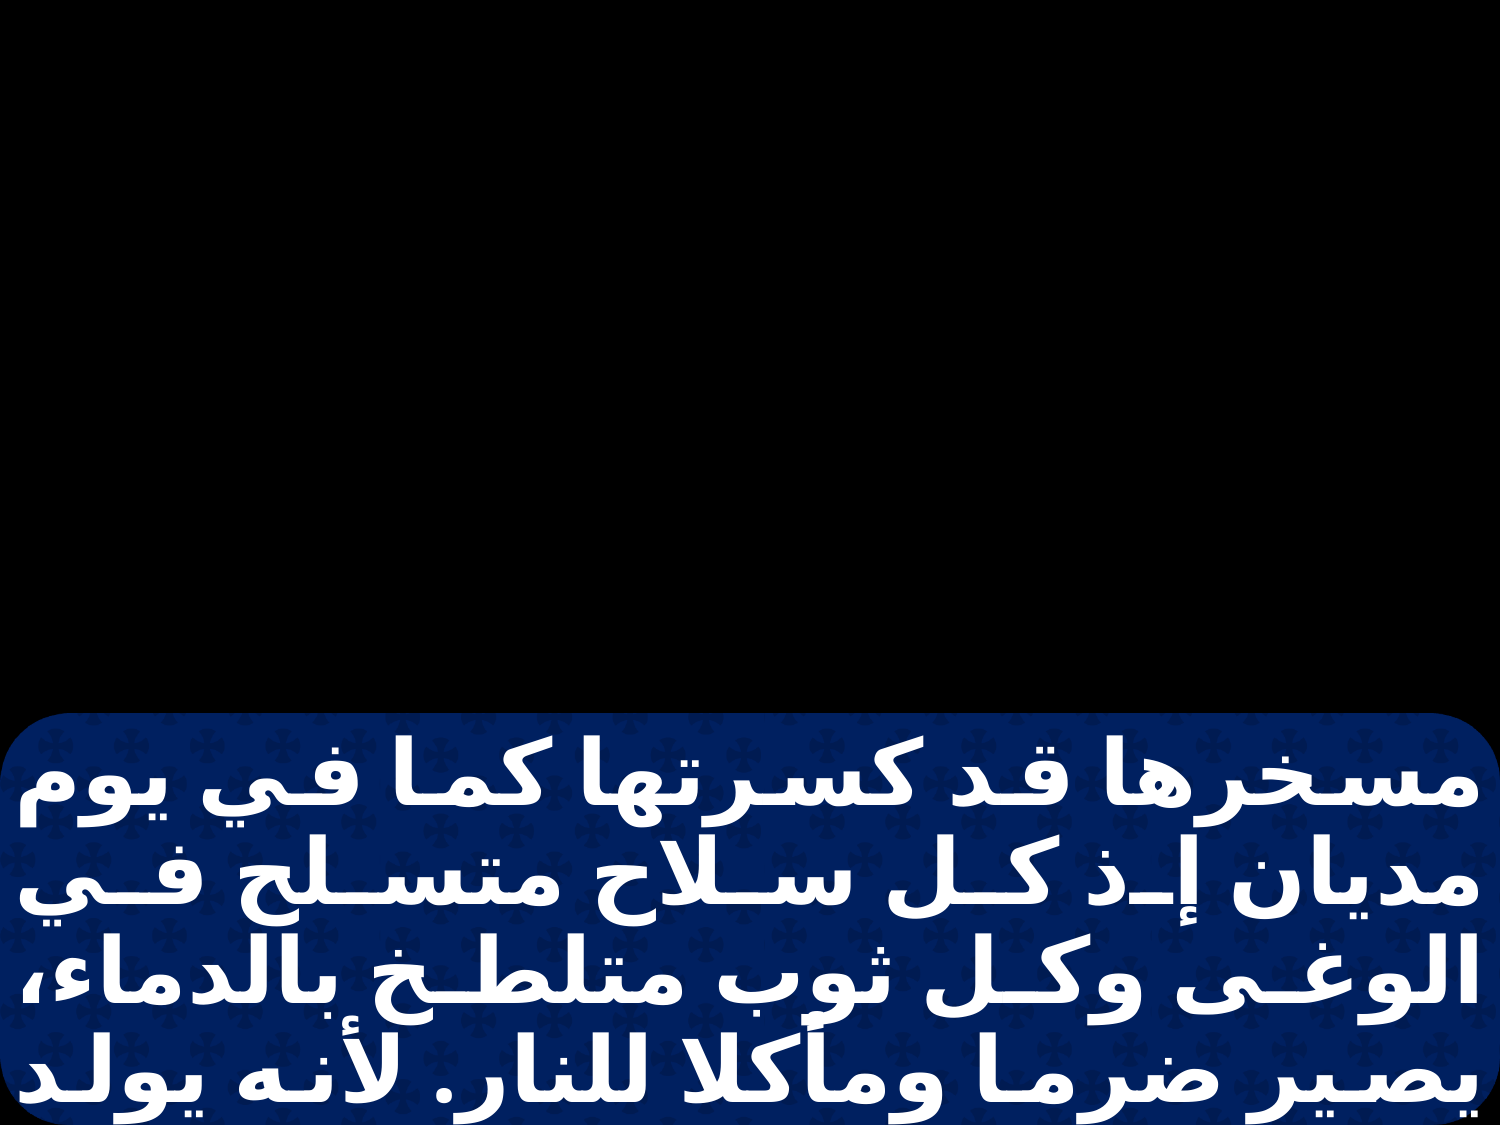

مسخرها قد كسرتها كما في يوم مديان إذ كل سلاح متسلح في الوغى وكل ثوب متلطخ بالدماء، يصير ضرما ومأكلا للنار. لأنه يولد لنا ولد ونعطى ابنا، وتكون الرئاسة على كتفه، ويدعى اسمه عجيبا،